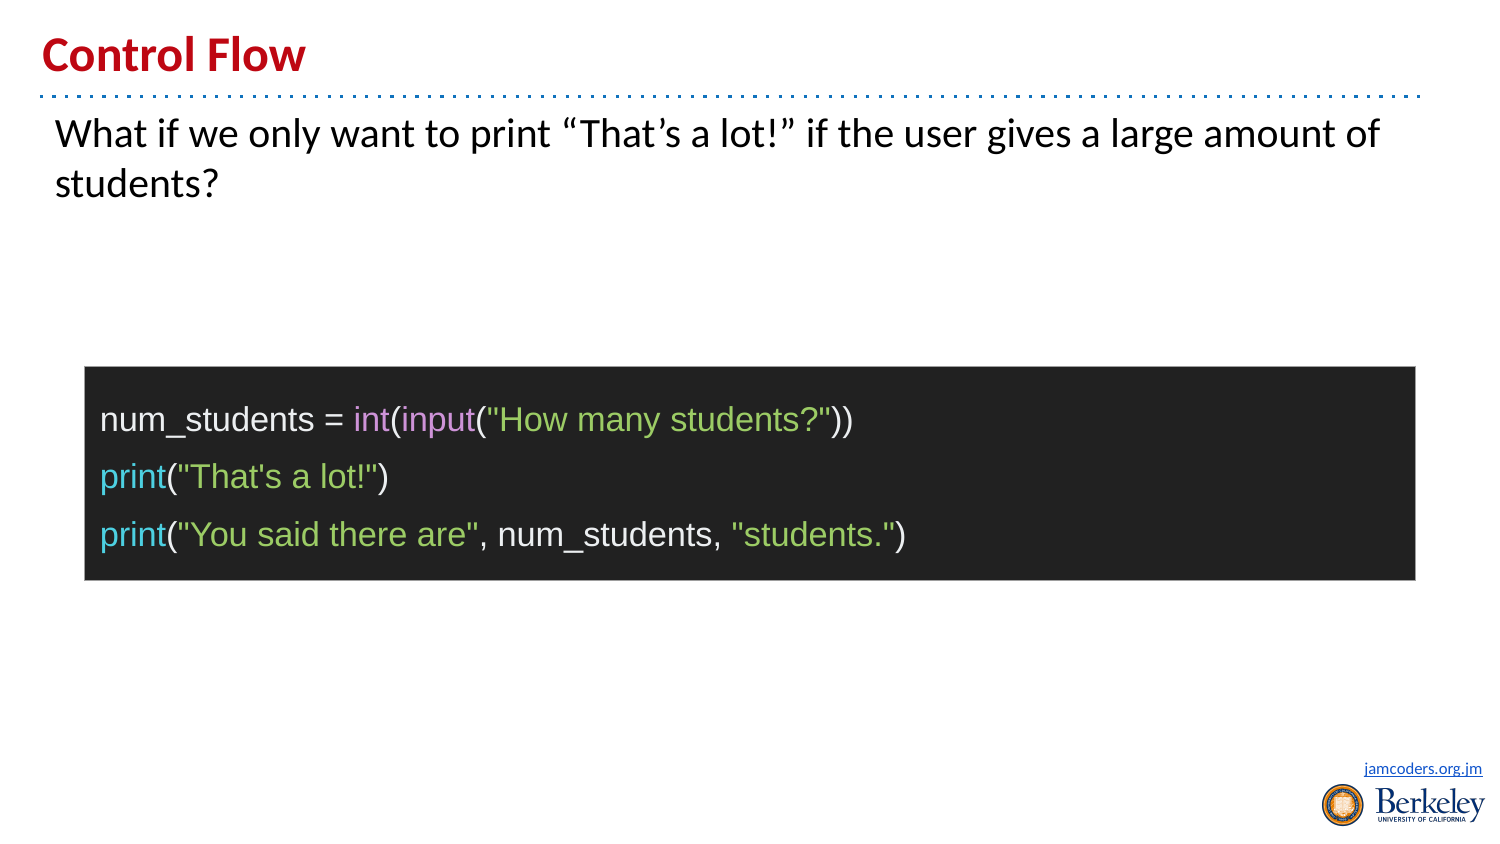

# Control Flow
What if we only want to print “That’s a lot!” if the user gives a large amount of students?
| num\_students = int(input("How many students?")) print("That's a lot!") print("You said there are", num\_students, "students.") |
| --- |